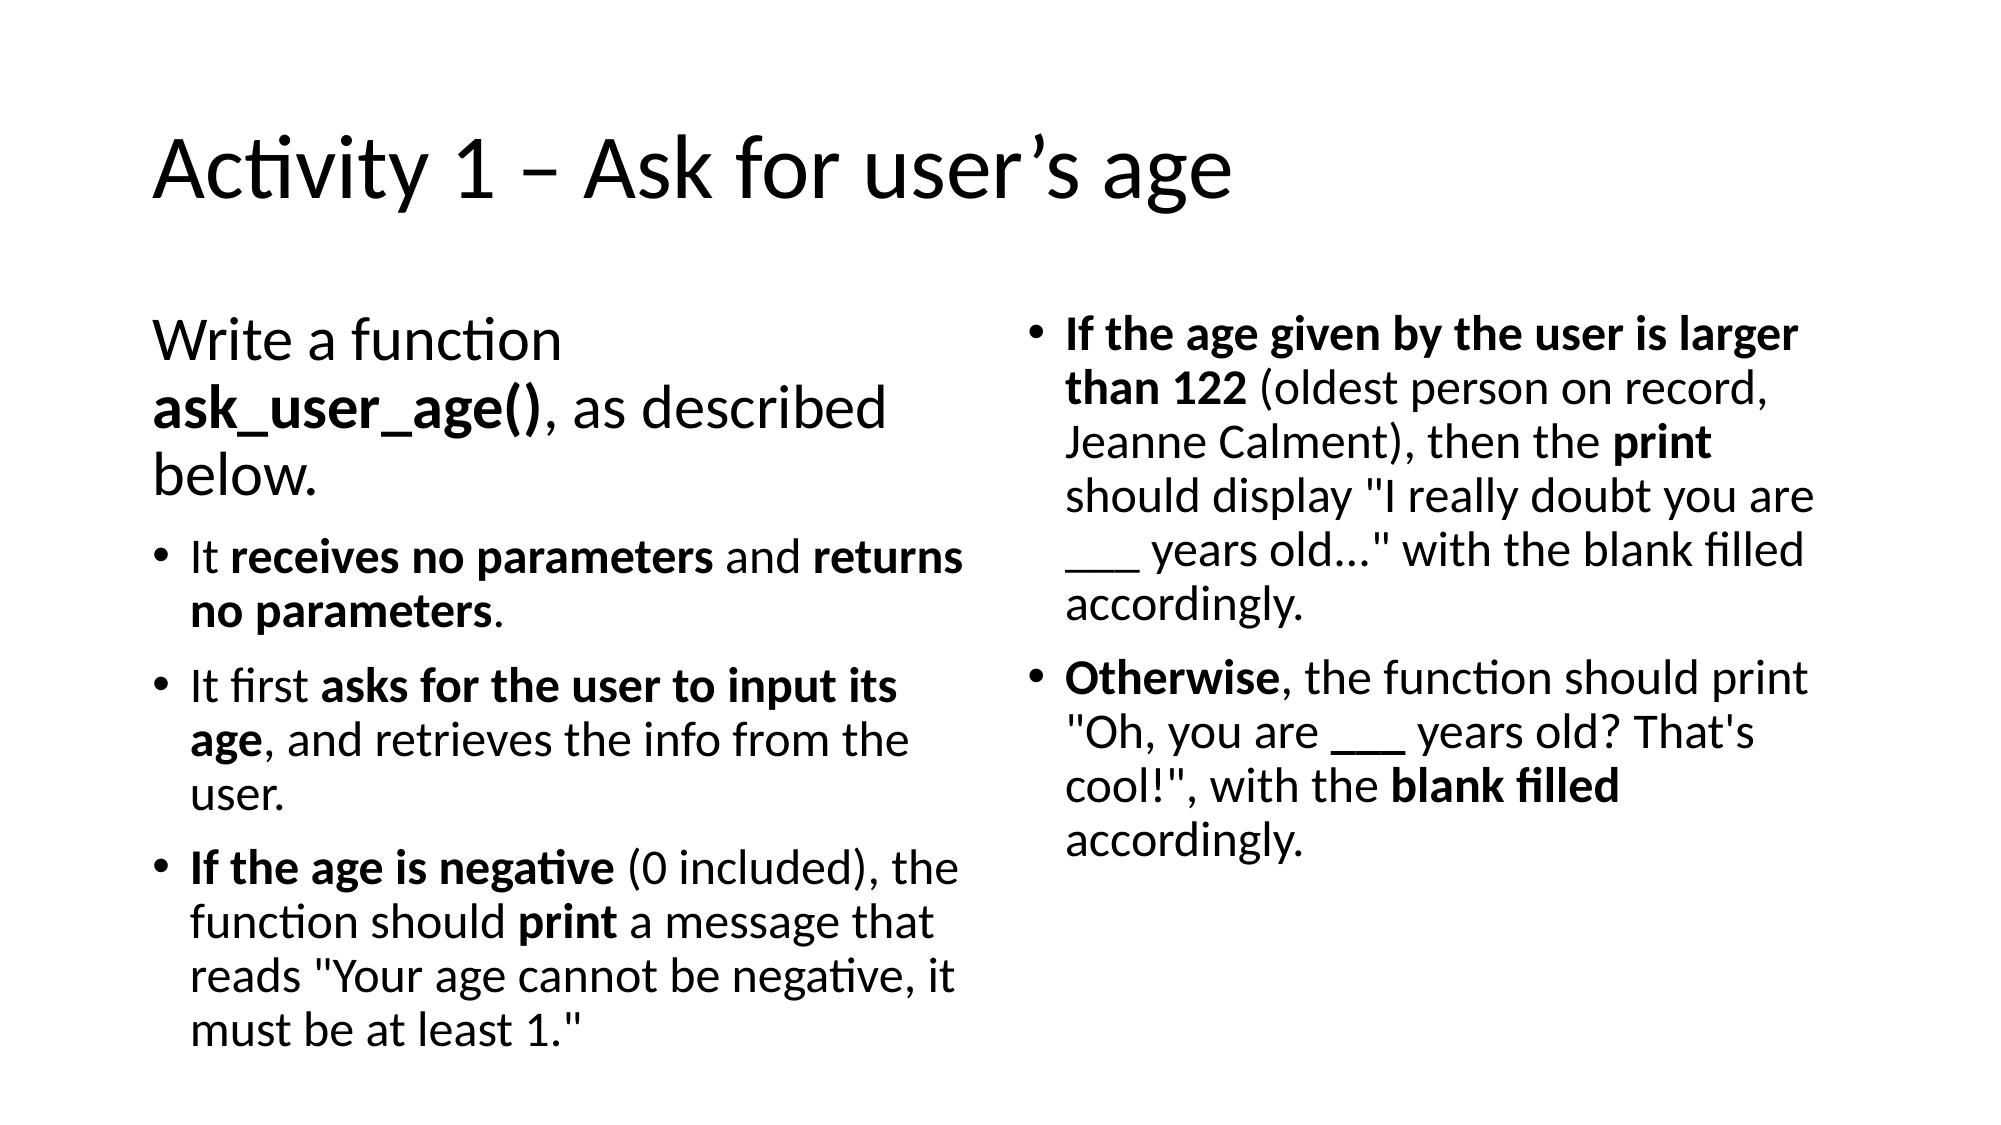

# Activity 1 – Ask for user’s age
Write a function ask_user_age(), as described below.
It receives no parameters and returns no parameters.
It first asks for the user to input its age, and retrieves the info from the user.
If the age is negative (0 included), the function should print a message that reads "Your age cannot be negative, it must be at least 1."
If the age given by the user is larger than 122 (oldest person on record, Jeanne Calment), then the print should display "I really doubt you are ___ years old..." with the blank filled accordingly.
Otherwise, the function should print "Oh, you are ___ years old? That's cool!", with the blank filled accordingly.